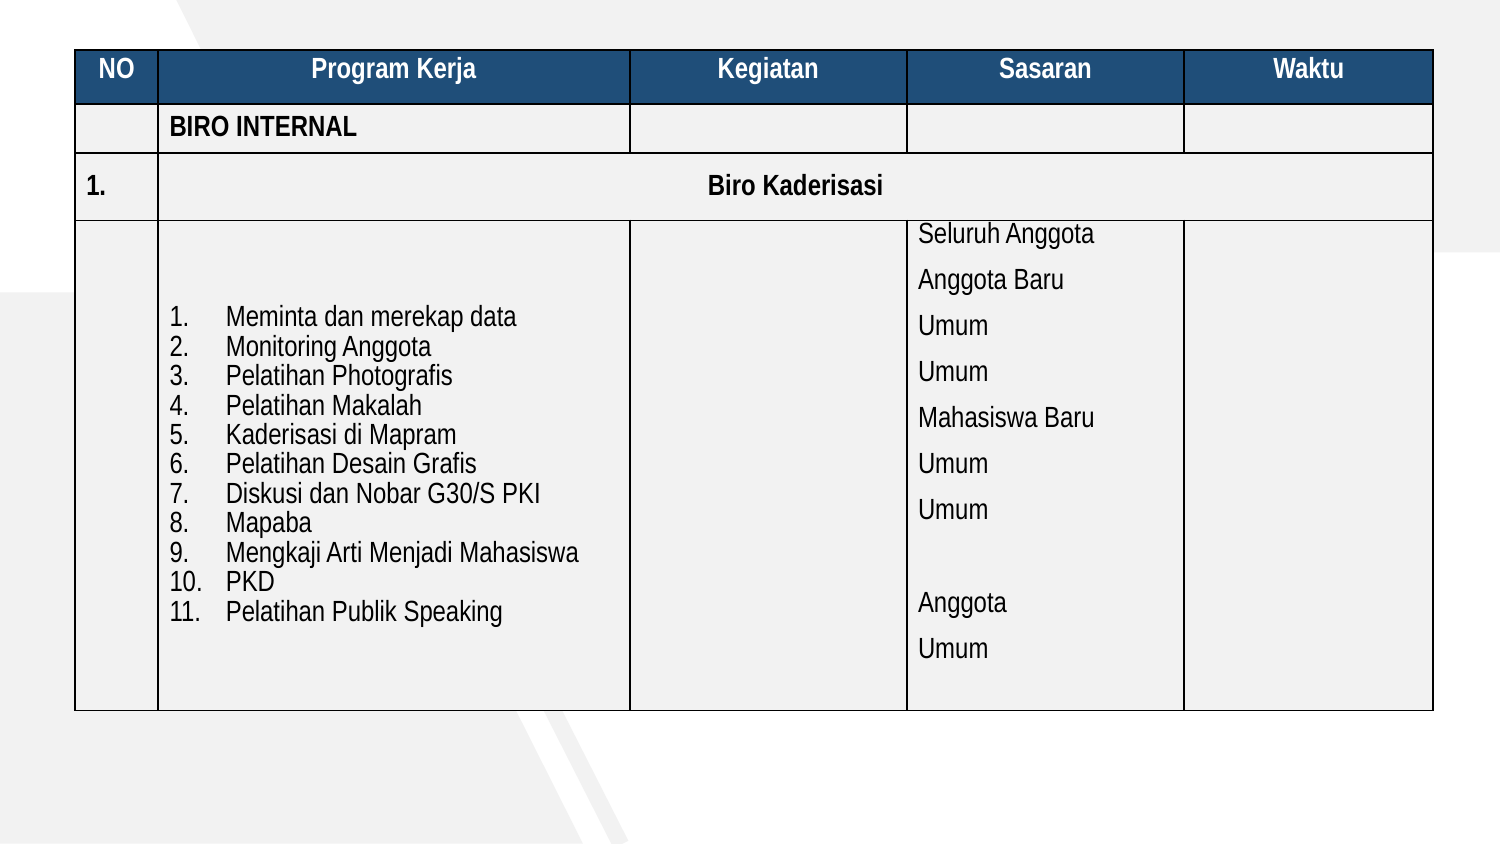

| NO | Program Kerja | Kegiatan | Sasaran | Waktu |
| --- | --- | --- | --- | --- |
|  | BIRO INTERNAL |  |  |  |
| 1. | Biro Kaderisasi |  |  |  |
|  | Meminta dan merekap data Monitoring Anggota Pelatihan Photografis Pelatihan Makalah Kaderisasi di Mapram Pelatihan Desain Grafis Diskusi dan Nobar G30/S PKI Mapaba Mengkaji Arti Menjadi Mahasiswa PKD Pelatihan Publik Speaking |  | Seluruh Anggota Anggota Baru Umum Umum Mahasiswa Baru Umum Umum Anggota Umum |  |